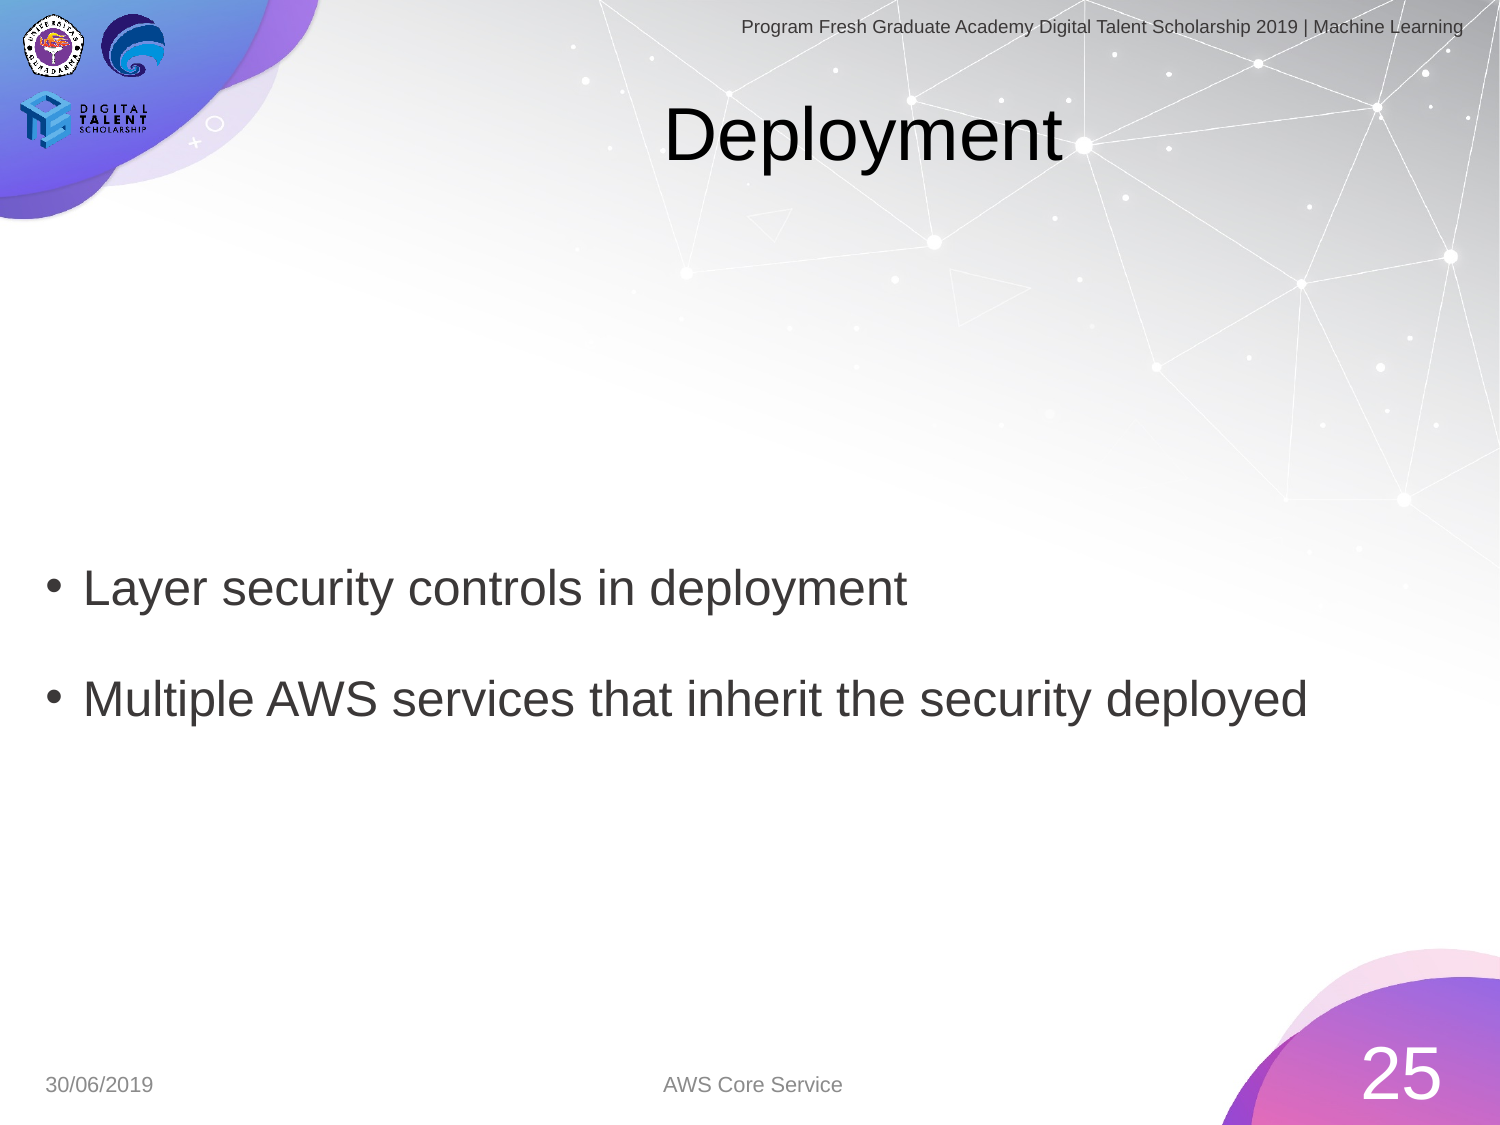

# Deployment
Layer security controls in deployment
Multiple AWS services that inherit the security deployed
25
AWS Core Service
30/06/2019